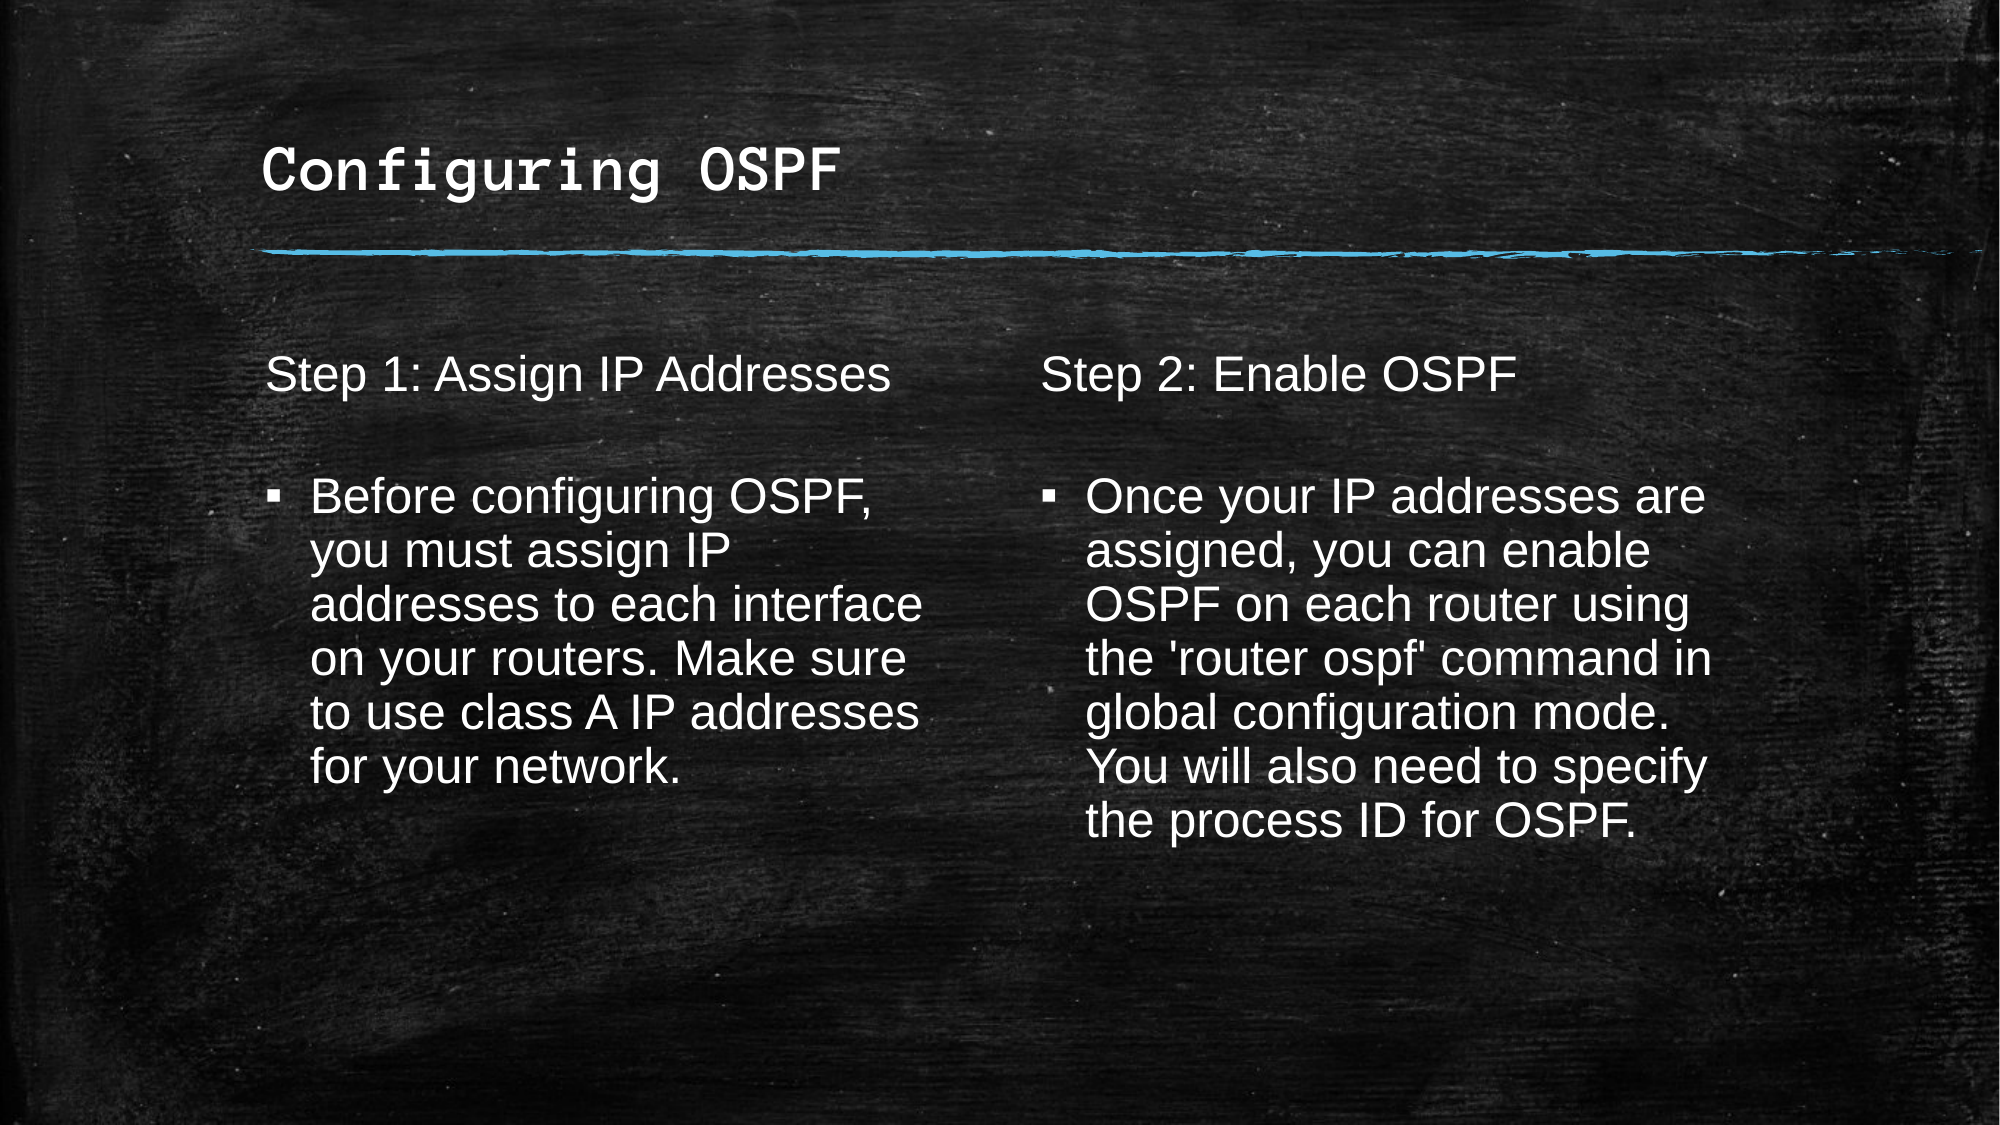

# Configuring OSPF
Step 1: Assign IP Addresses
Step 2: Enable OSPF
Before configuring OSPF, you must assign IP addresses to each interface on your routers. Make sure to use class A IP addresses for your network.
Once your IP addresses are assigned, you can enable OSPF on each router using the 'router ospf' command in global configuration mode. You will also need to specify the process ID for OSPF.